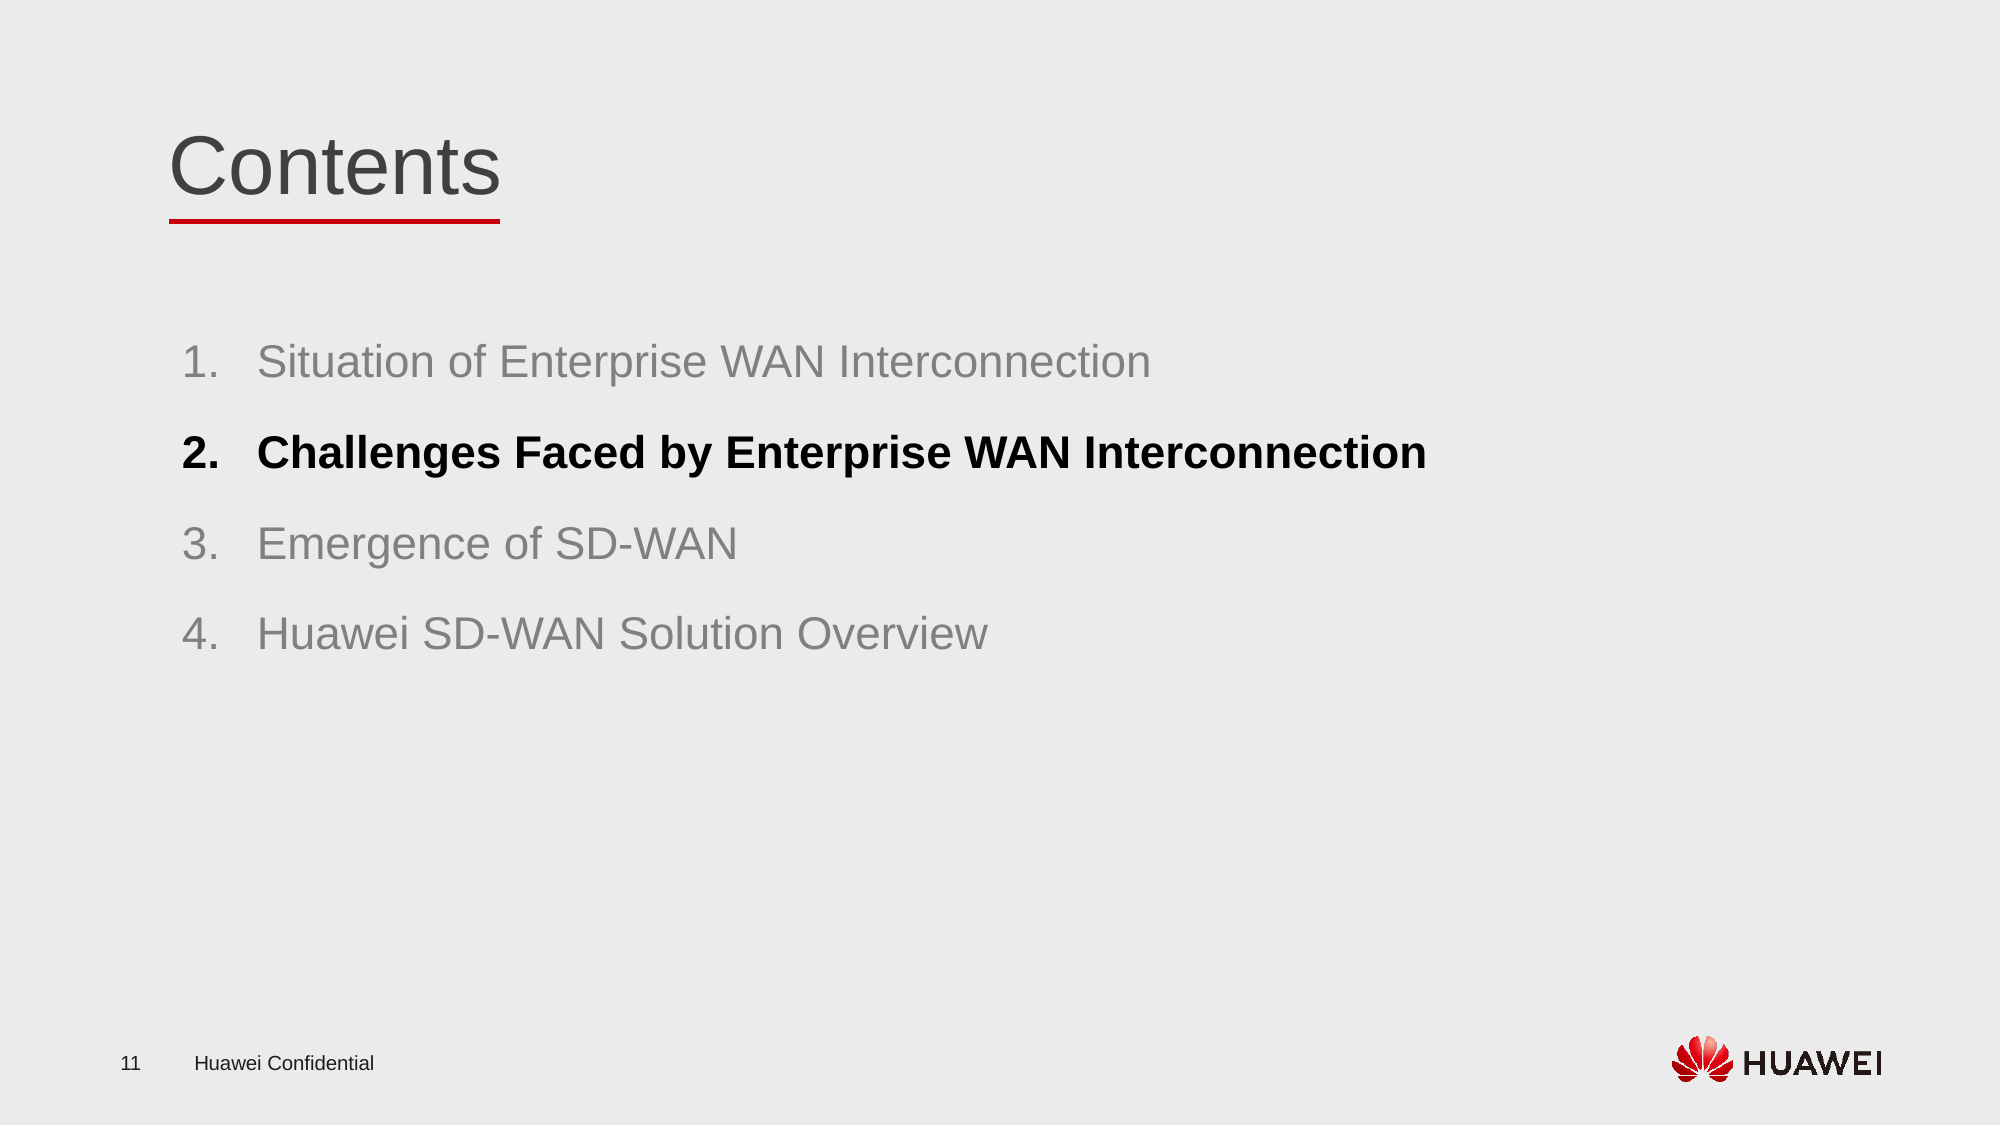

Situation of Enterprise WAN Interconnection
Challenges Faced by Enterprise WAN Interconnection
Emergence of SD-WAN
Huawei SD-WAN Solution Overview